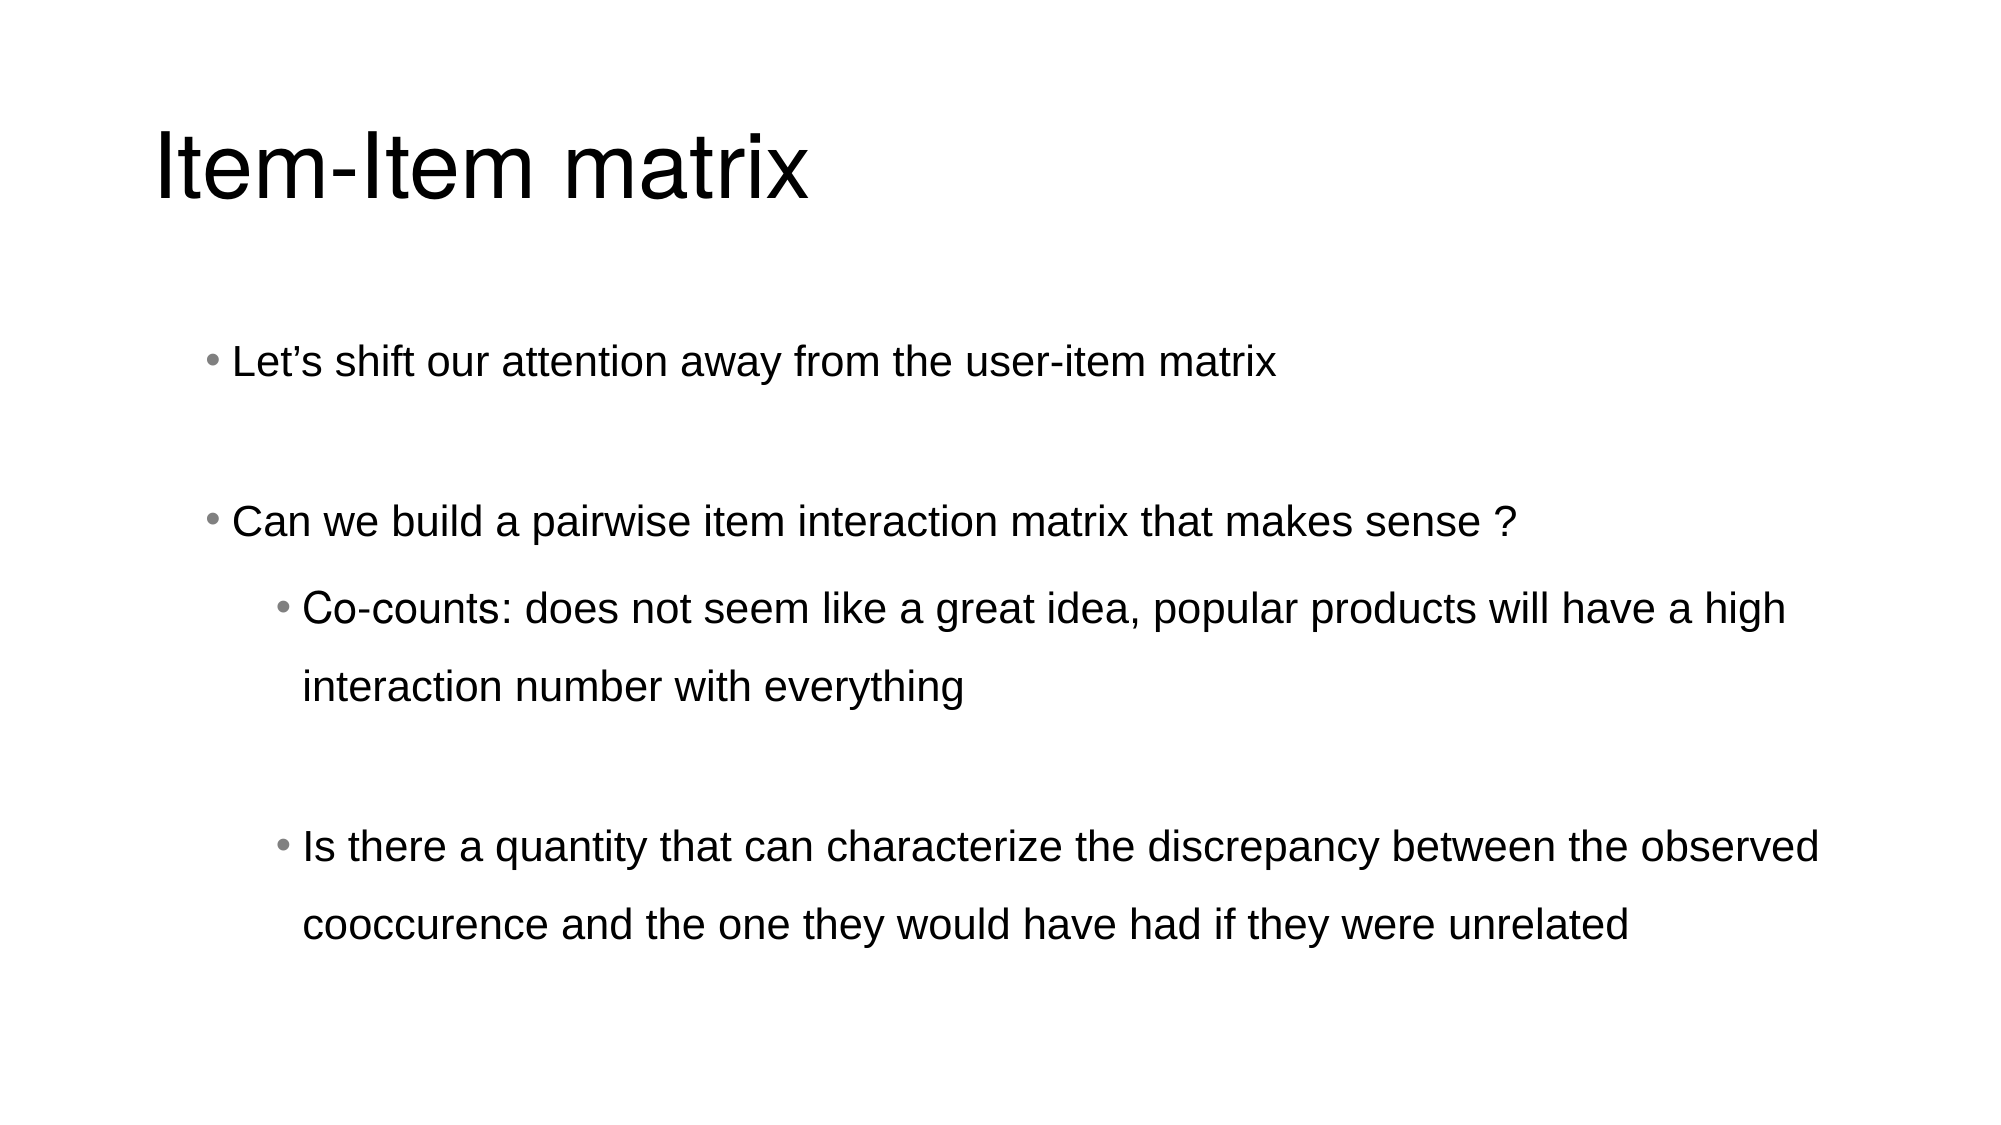

# Item-Item matrix
Let’s shift our attention away from the user-item matrix

Can we build a pairwise item interaction matrix that makes sense ?
Co-counts: does not seem like a great idea, popular products will have a high interaction number with everything

Is there a quantity that can characterize the discrepancy between the observed cooccurence and the one they would have had if they were unrelated